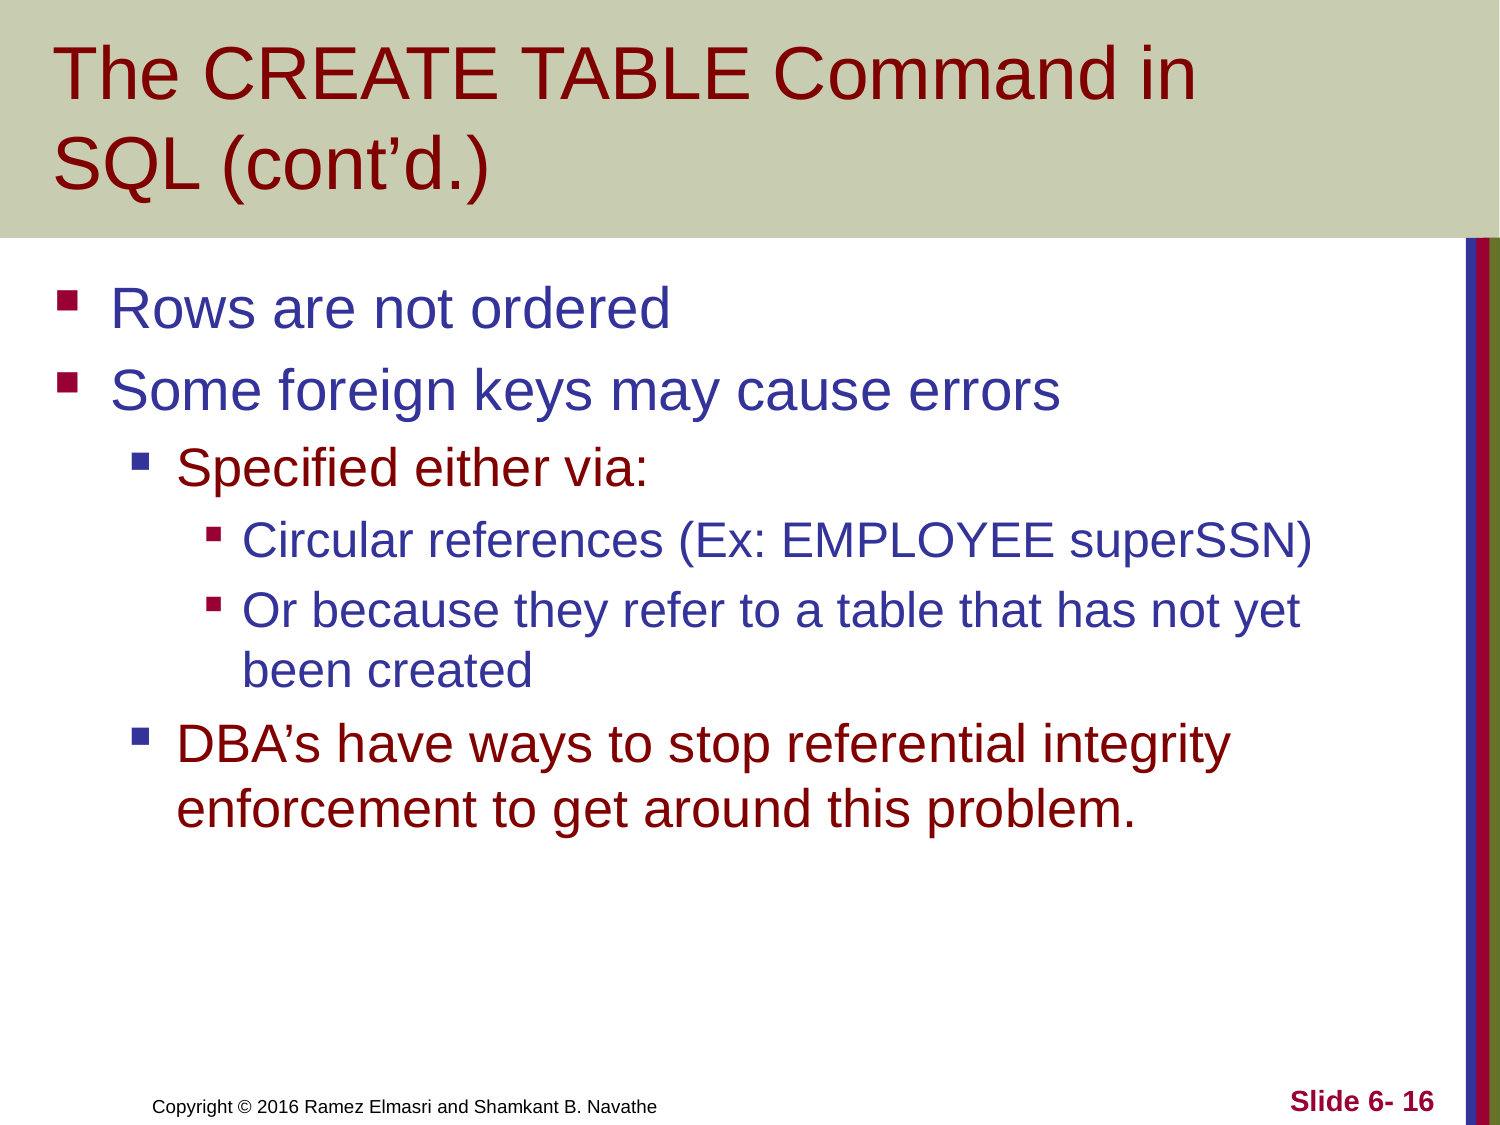

# The CREATE TABLE Command in SQL (cont’d.)
Rows are not ordered
Some foreign keys may cause errors
Specified either via:
Circular references (Ex: EMPLOYEE superSSN)
Or because they refer to a table that has not yet been created
DBA’s have ways to stop referential integrity enforcement to get around this problem.
Slide 6- 16